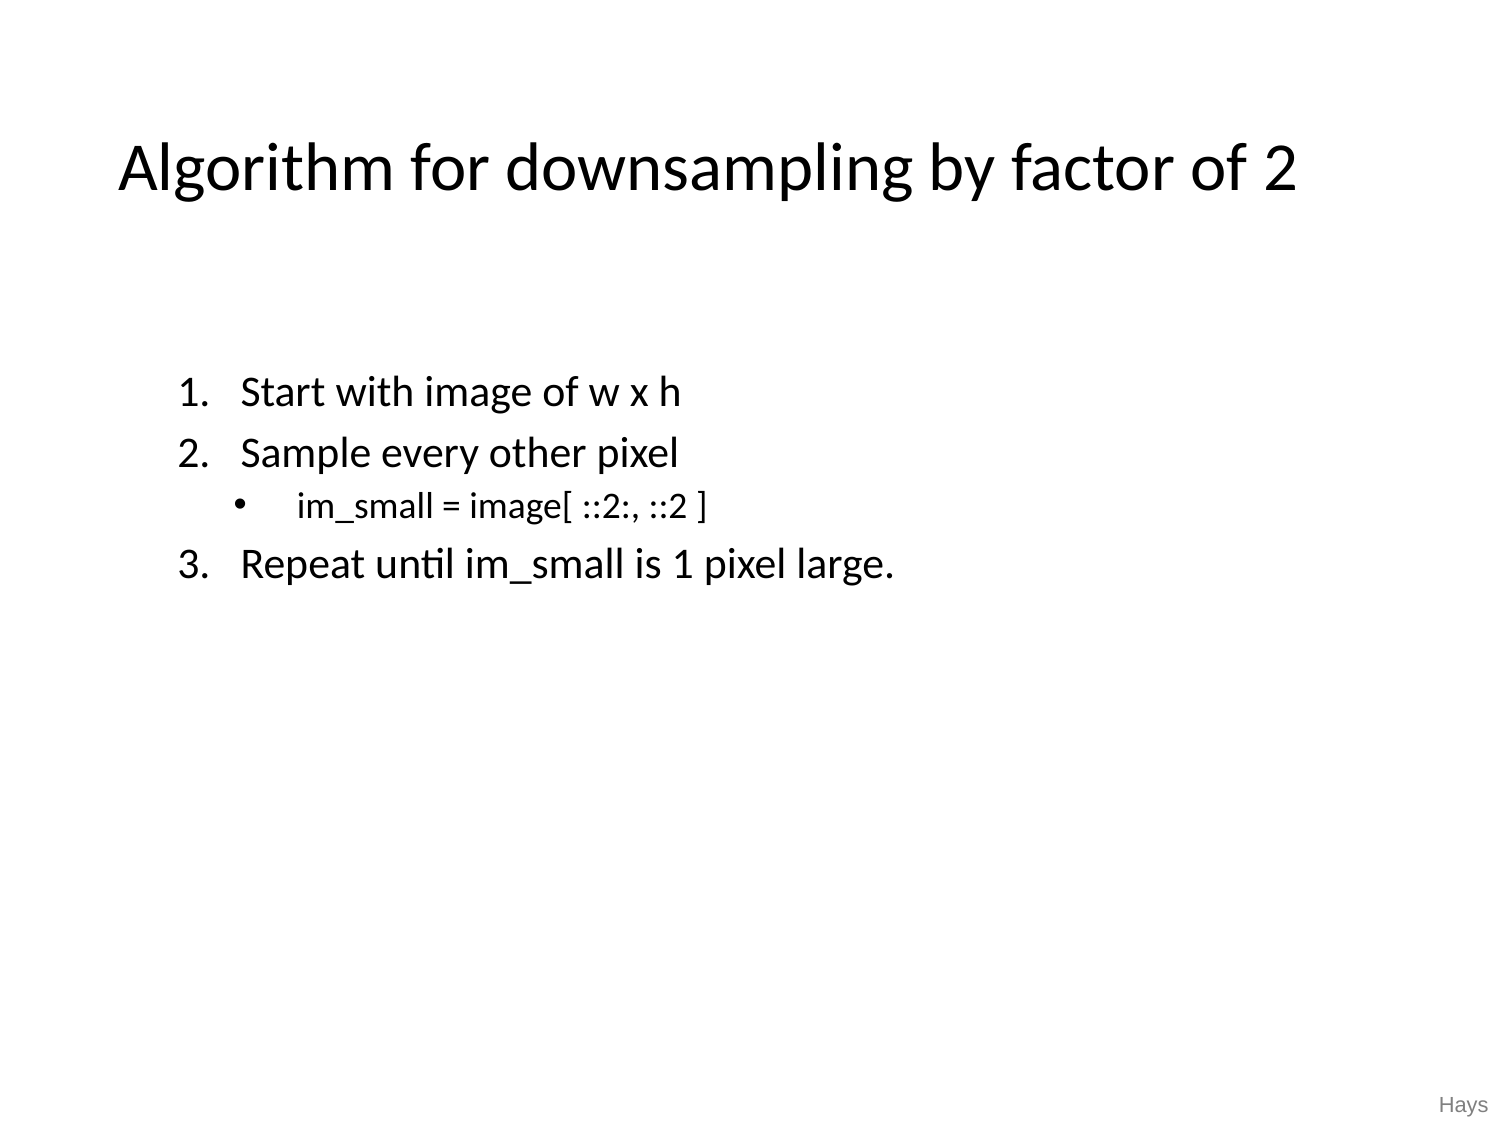

# Algorithm for downsampling by factor of 2

Start with image of w x h
Sample every other pixel
im_small = image[ ::2:, ::2 ]
Repeat until im_small is 1 pixel large.

Hays